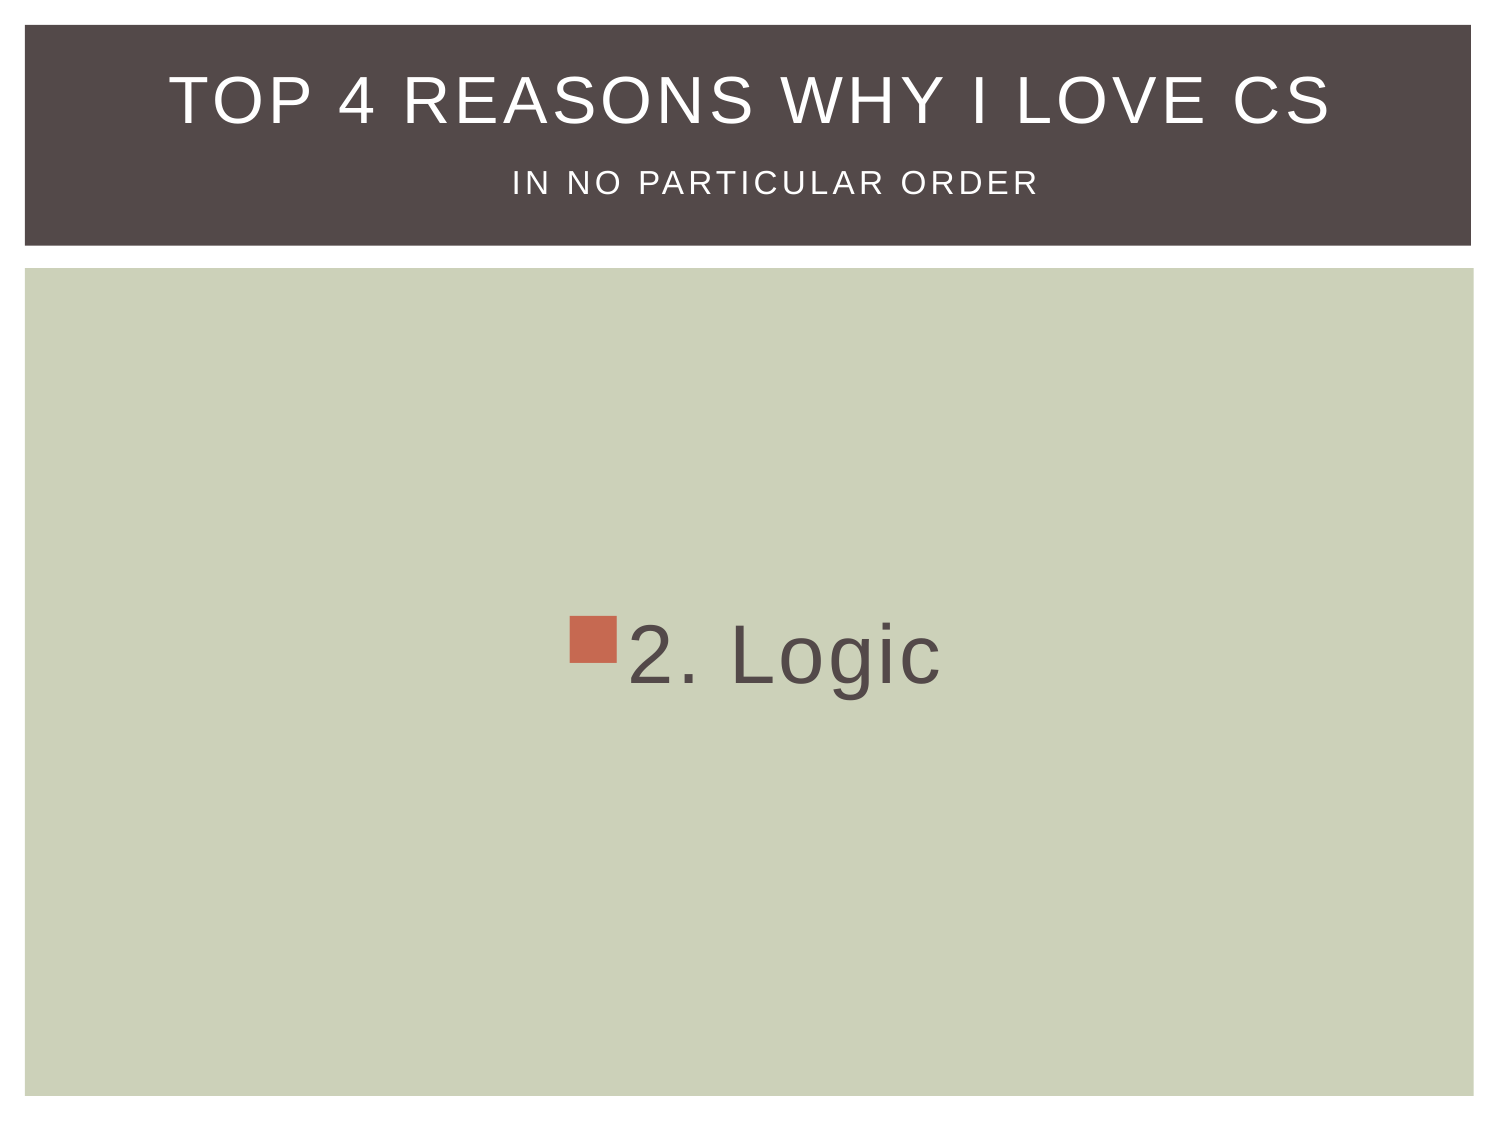

# Top 4 Reasons Why I Love CS
In no particular order
2. Logic